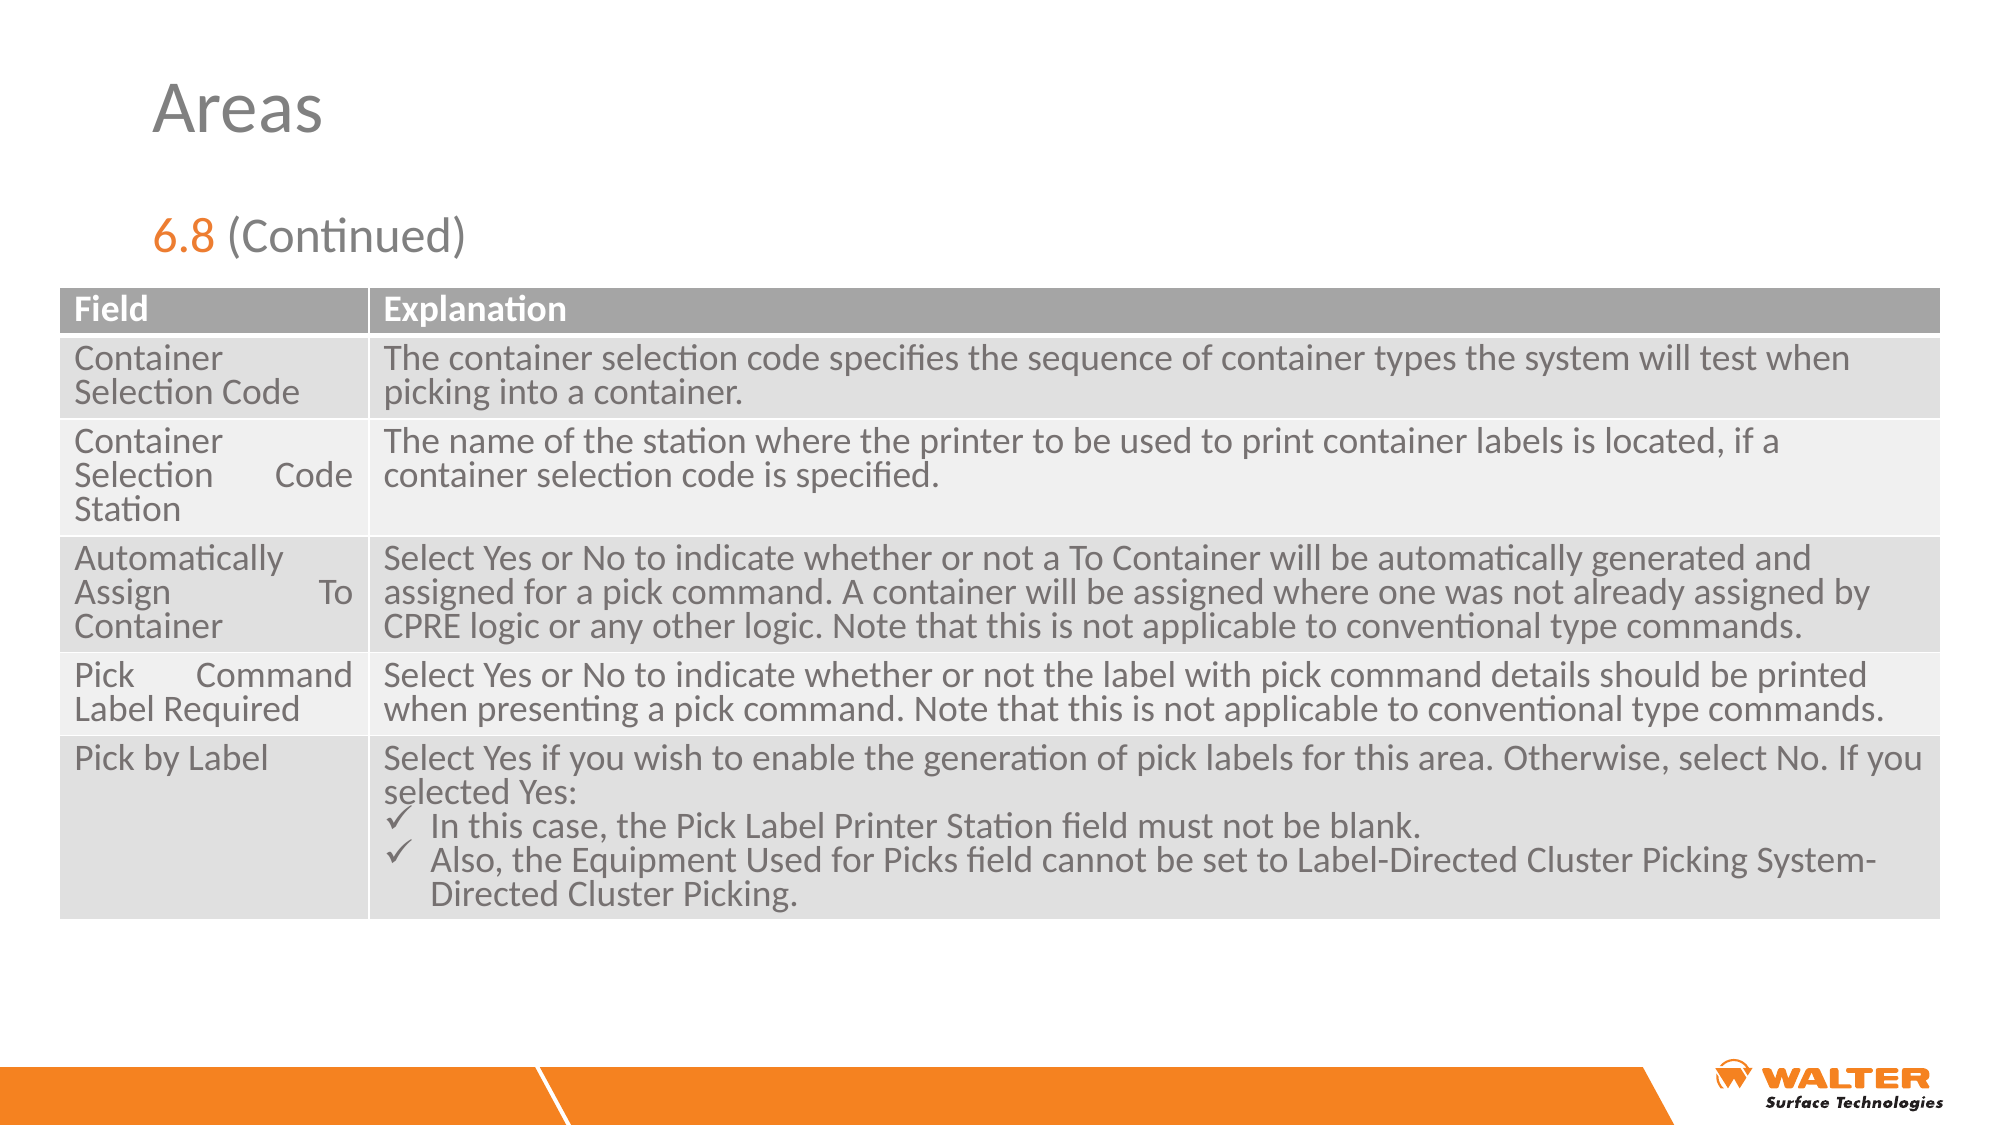

# Areas
6.8 (Continued)
| Field | Explanation |
| --- | --- |
| Container Selection Code | The container selection code specifies the sequence of container types the system will test when picking into a container. |
| Container Selection Code Station | The name of the station where the printer to be used to print container labels is located, if a container selection code is specified. |
| Automatically Assign To Container | Select Yes or No to indicate whether or not a To Container will be automatically generated and assigned for a pick command. A container will be assigned where one was not already assigned by CPRE logic or any other logic. Note that this is not applicable to conventional type commands. |
| Pick Command Label Required | Select Yes or No to indicate whether or not the label with pick command details should be printed when presenting a pick command. Note that this is not applicable to conventional type commands. |
| Pick by Label | Select Yes if you wish to enable the generation of pick labels for this area. Otherwise, select No. If you selected Yes: In this case, the Pick Label Printer Station field must not be blank. Also, the Equipment Used for Picks field cannot be set to Label-Directed Cluster Picking System-Directed Cluster Picking. |